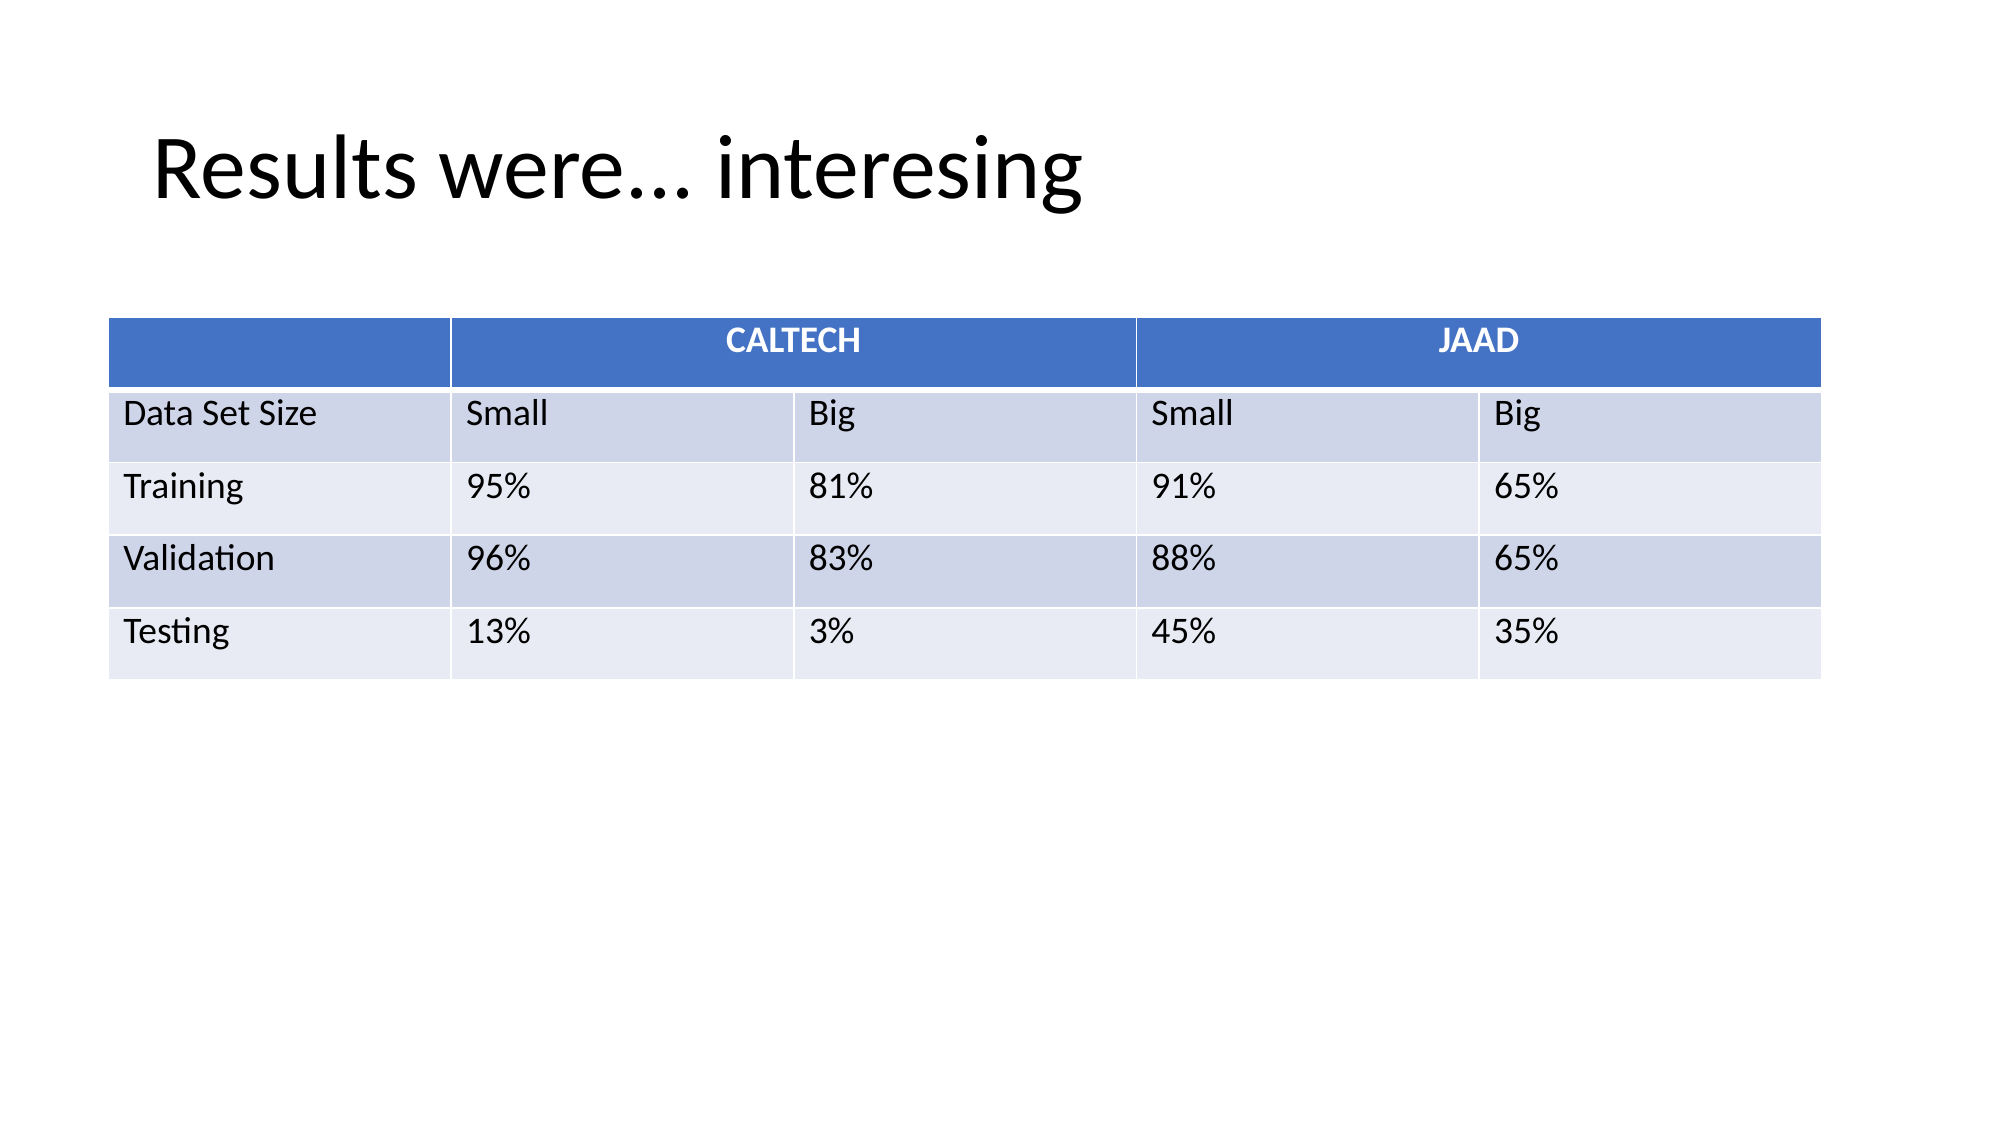

# Results were... interesing
|  | CALTECH |  | JAAD |  |
| --- | --- | --- | --- | --- |
| Data Set Size | Small | Big | Small | Big |
| Training | 95% | 81% | 91% | 65% |
| Validation | 96% | 83% | 88% | 65% |
| Testing | 13% | 3% | 45% | 35% |